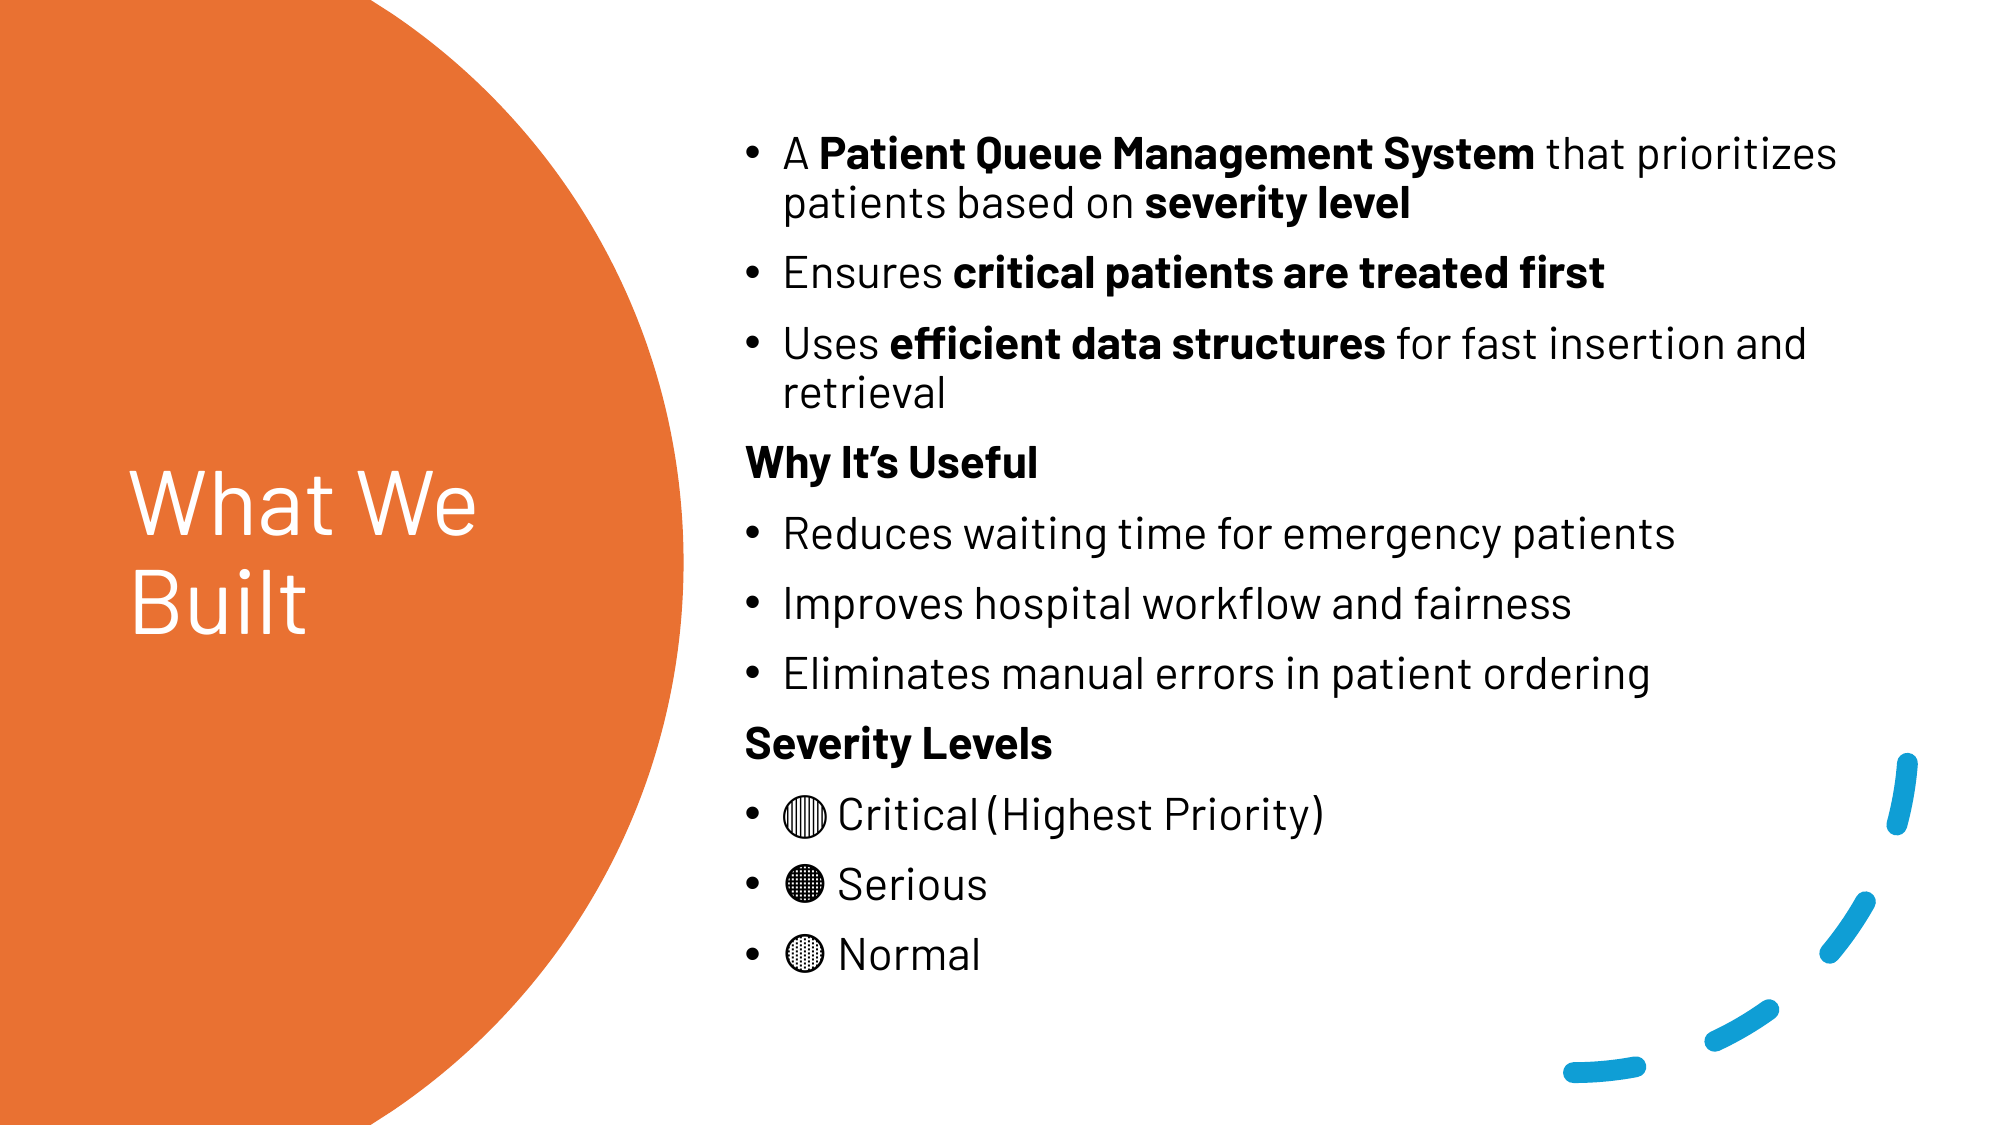

A Patient Queue Management System that prioritizes patients based on severity level
Ensures critical patients are treated first
Uses efficient data structures for fast insertion and retrieval
Why It’s Useful
Reduces waiting time for emergency patients
Improves hospital workflow and fairness
Eliminates manual errors in patient ordering
Severity Levels
🔴 Critical (Highest Priority)
🟠 Serious
🟡 Normal
# What We Built